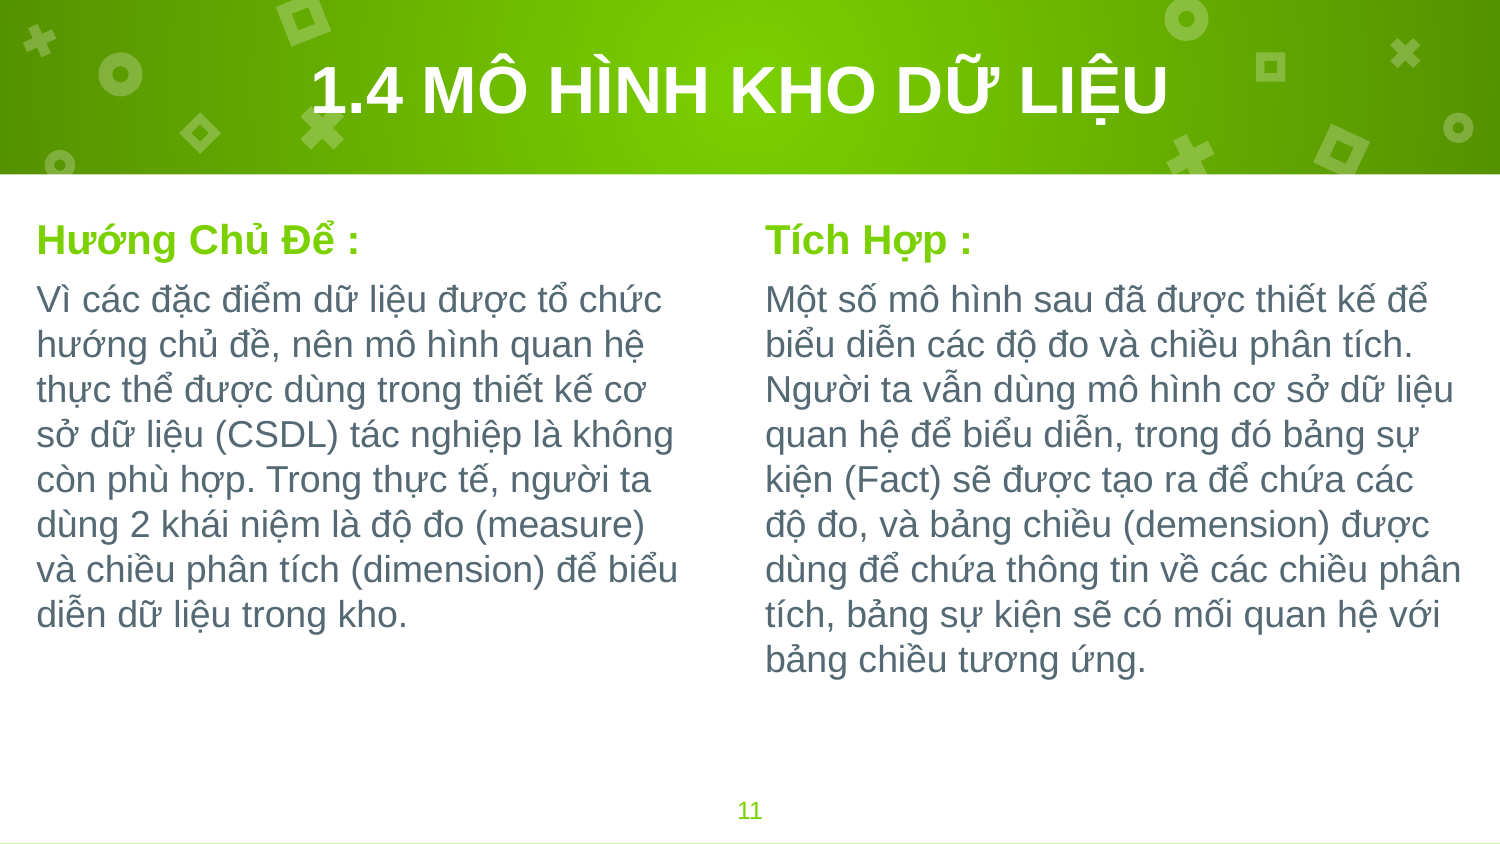

# 1.4 MÔ HÌNH KHO DỮ LIỆU
Hướng Chủ Để :
Vì các đặc điểm dữ liệu được tổ chức hướng chủ đề, nên mô hình quan hệ thực thể được dùng trong thiết kế cơ sở dữ liệu (CSDL) tác nghiệp là không còn phù hợp. Trong thực tế, người ta dùng 2 khái niệm là độ đo (measure) và chiều phân tích (dimension) để biểu diễn dữ liệu trong kho.

Tích Hợp :
Một số mô hình sau đã được thiết kế để biểu diễn các độ đo và chiều phân tích. Người ta vẫn dùng mô hình cơ sở dữ liệu quan hệ để biểu diễn, trong đó bảng sự kiện (Fact) sẽ được tạo ra để chứa các độ đo, và bảng chiều (demension) được dùng để chứa thông tin về các chiều phân tích, bảng sự kiện sẽ có mối quan hệ với bảng chiều tương ứng.
11